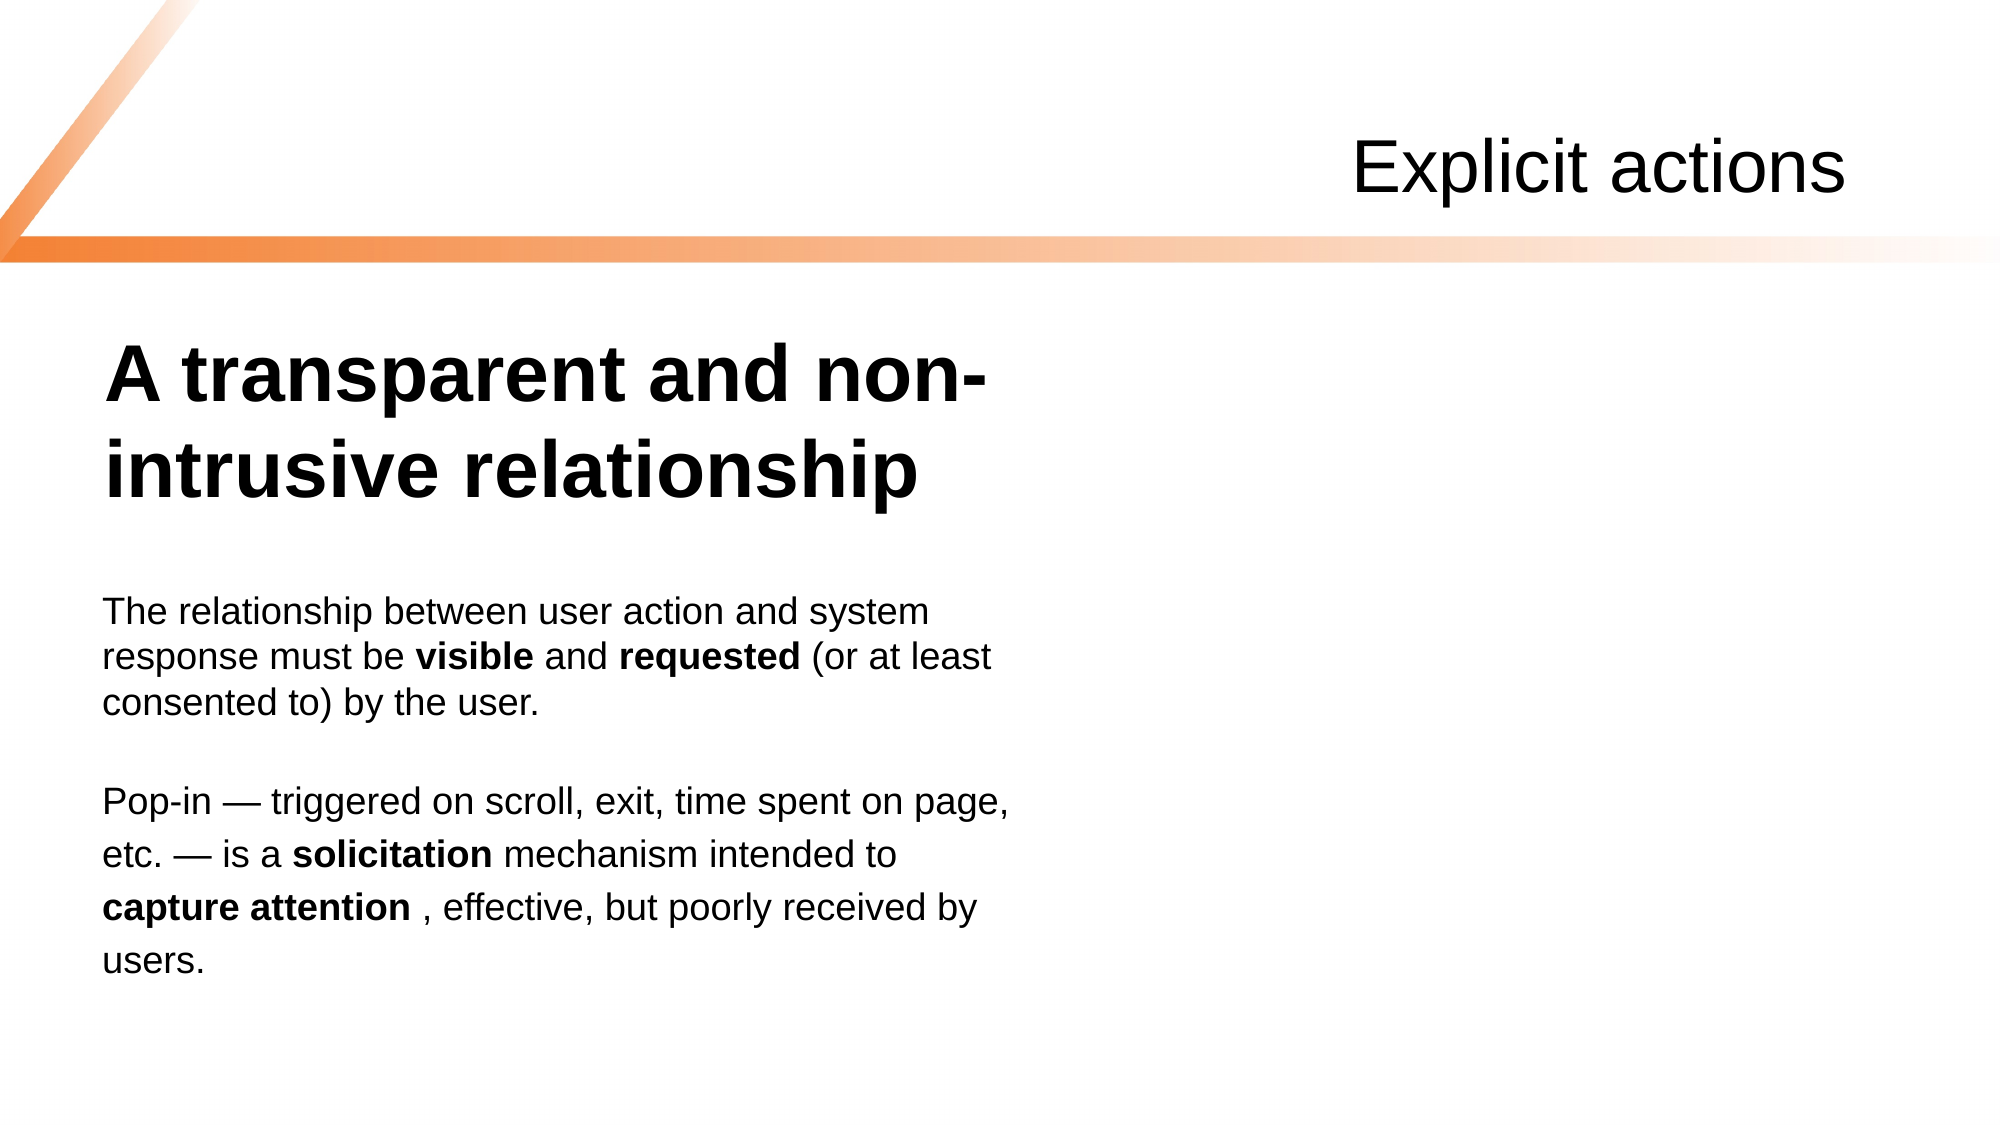

# Explicit actions
A transparent and non-intrusive relationship
The relationship between user action and system response must be visible and requested (or at least consented to) by the user.

Pop-in — triggered on scroll, exit, time spent on page, etc. — is a solicitation mechanism intended to capture attention , effective, but poorly received by users.